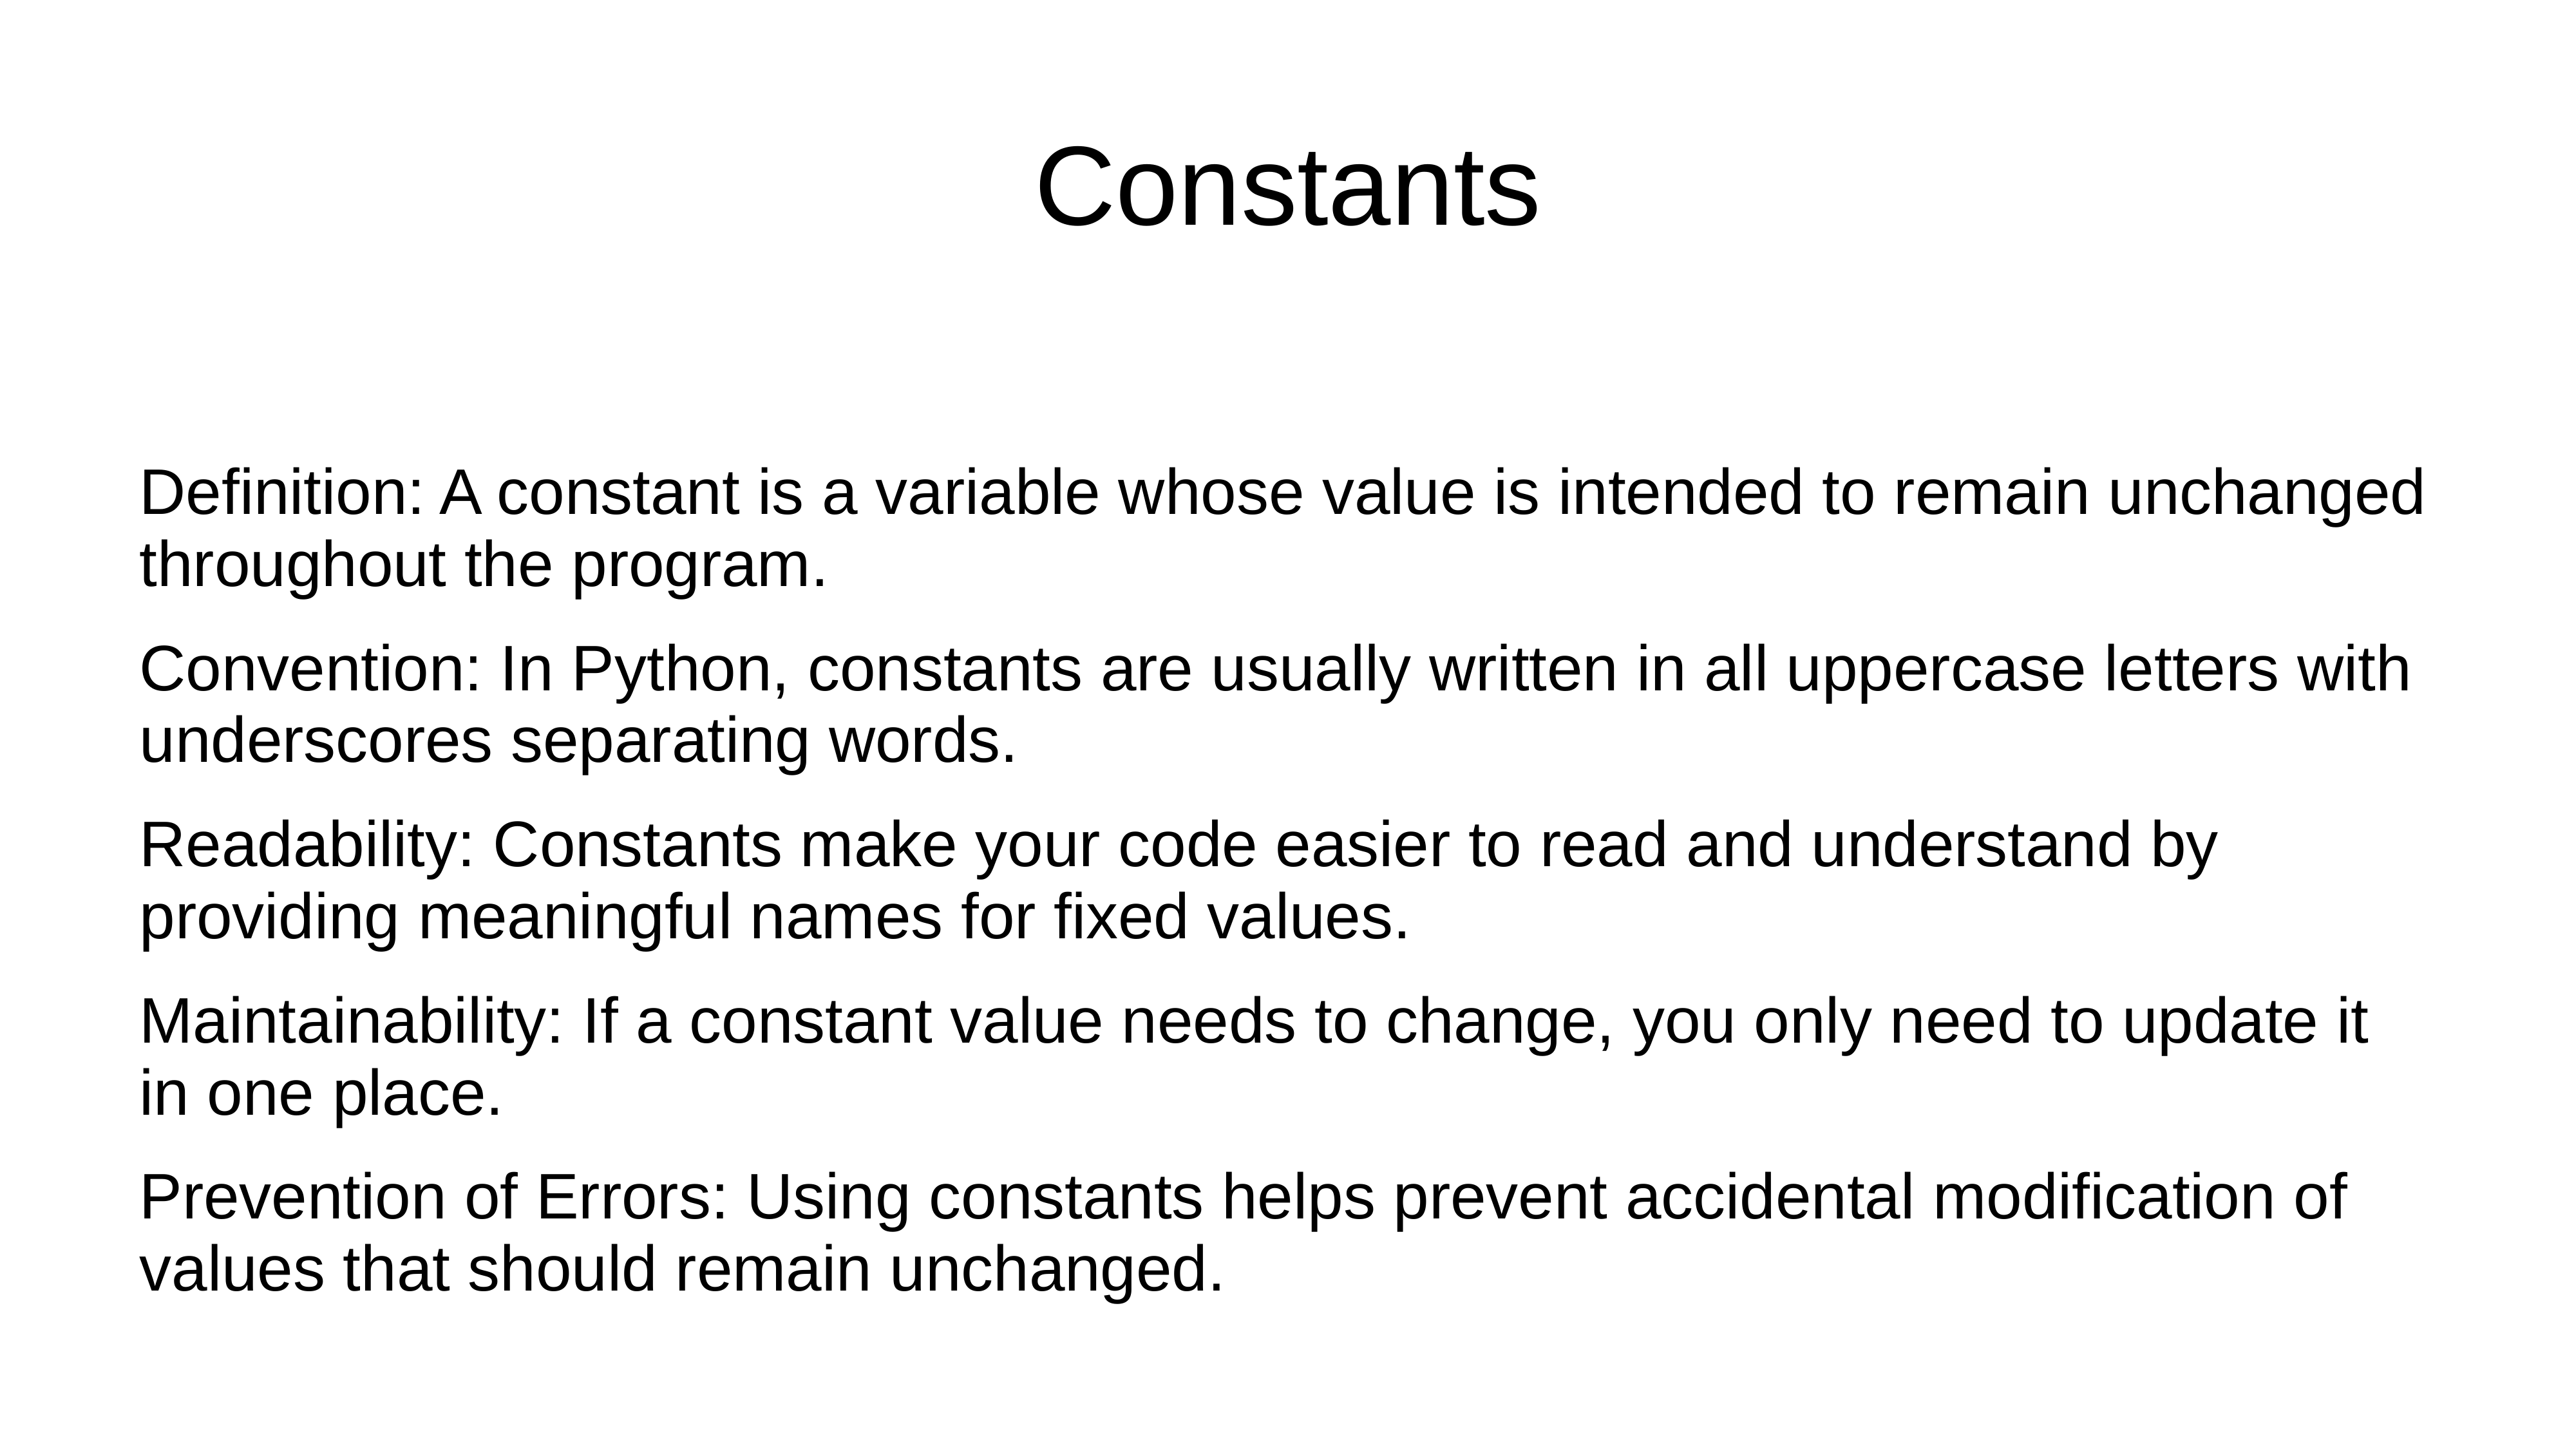

# Constants
Definition: A constant is a variable whose value is intended to remain unchanged throughout the program.
Convention: In Python, constants are usually written in all uppercase letters with underscores separating words.
Readability: Constants make your code easier to read and understand by providing meaningful names for fixed values.
Maintainability: If a constant value needs to change, you only need to update it in one place.
Prevention of Errors: Using constants helps prevent accidental modification of values that should remain unchanged.